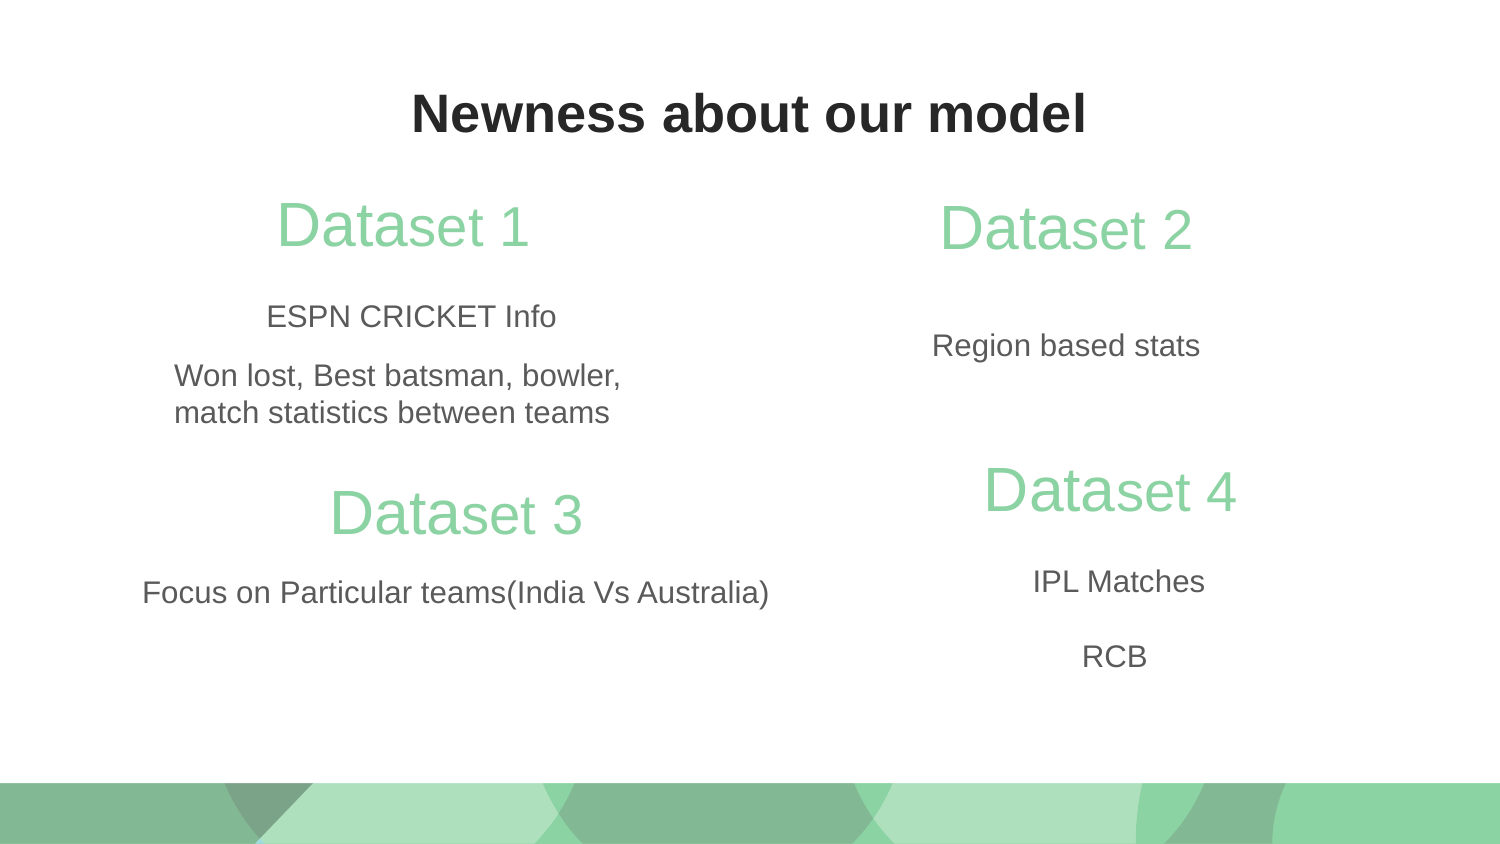

# Newness about our model
Dataset 1

ESPN CRICKET Info
Dataset 2

Region based stats

Won lost, Best batsman, bowler, match statistics between teams

Dataset 3
Focus on Particular teams(India Vs Australia)
Dataset 4

IPL Matches

RCB